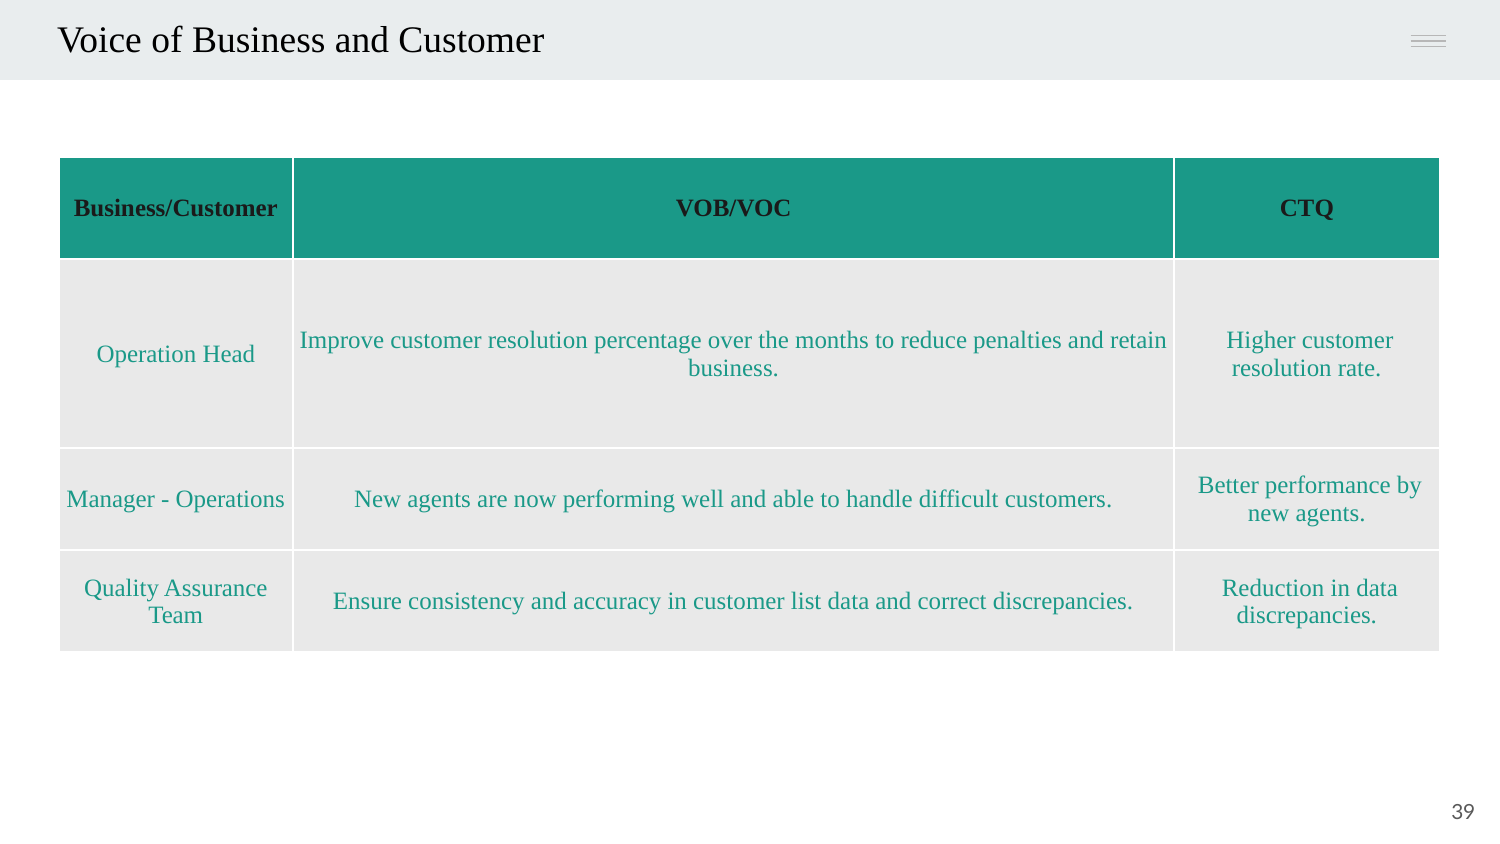

Voice of Business and Customer
| Business/Customer | VOB/VOC | CTQ |
| --- | --- | --- |
| Operation Head | Improve customer resolution percentage over the months to reduce penalties and retain business. | Higher customer resolution rate. |
| Manager - Operations | New agents are now performing well and able to handle difficult customers. | Better performance by new agents. |
| Quality Assurance Team | Ensure consistency and accuracy in customer list data and correct discrepancies. | Reduction in data discrepancies. |
39